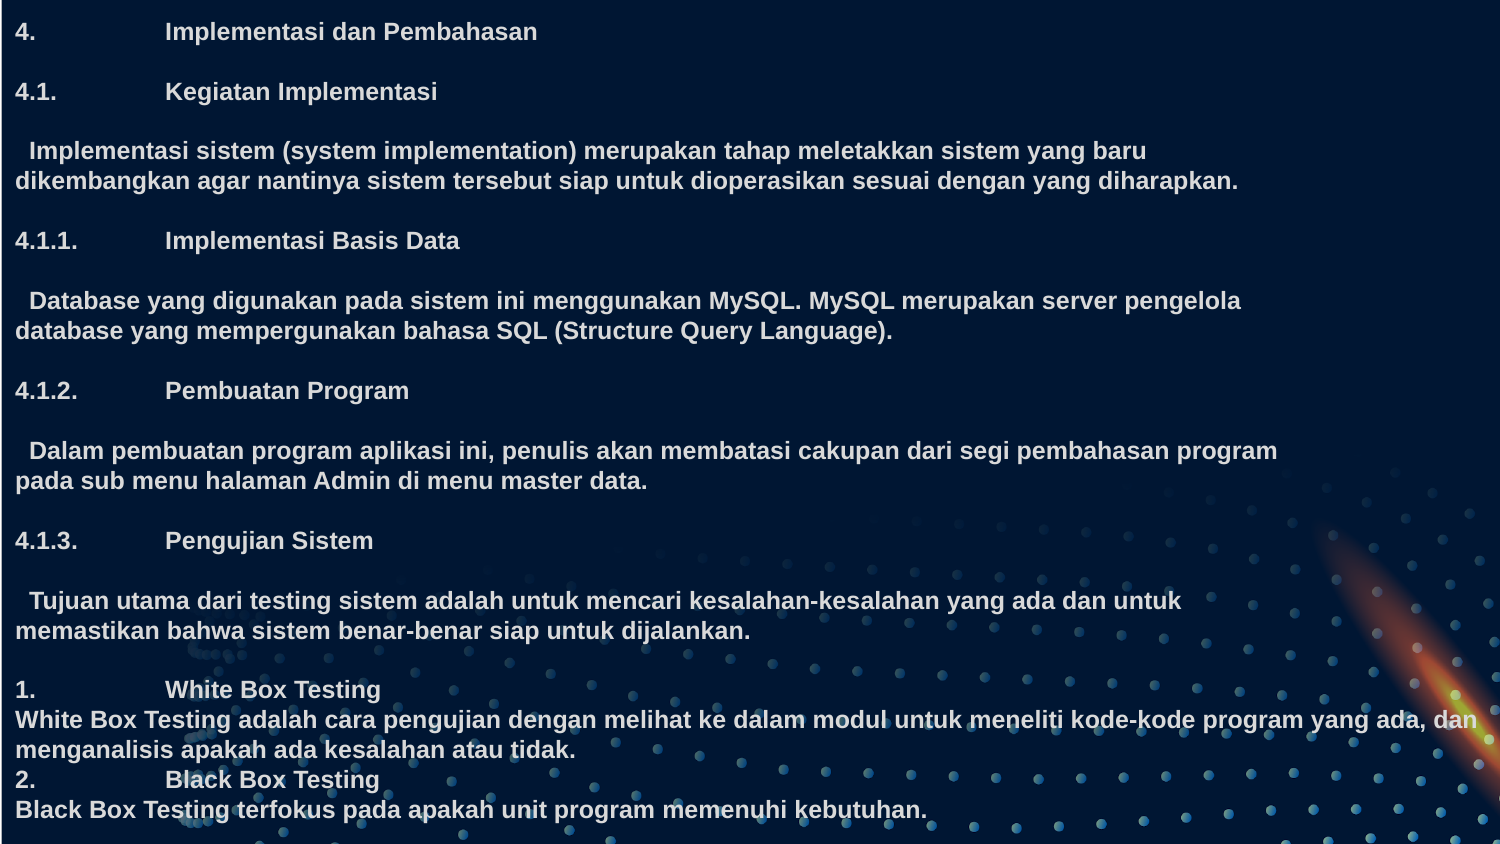

# 4.	Implementasi dan Pembahasan 4.1.	Kegiatan Implementasi Implementasi sistem (system implementation) merupakan tahap meletakkan sistem yang baru dikembangkan agar nantinya sistem tersebut siap untuk dioperasikan sesuai dengan yang diharapkan. 4.1.1.	Implementasi Basis Data Database yang digunakan pada sistem ini menggunakan MySQL. MySQL merupakan server pengelola database yang mempergunakan bahasa SQL (Structure Query Language). 4.1.2.	Pembuatan Program Dalam pembuatan program aplikasi ini, penulis akan membatasi cakupan dari segi pembahasan program pada sub menu halaman Admin di menu master data. 4.1.3.	Pengujian Sistem Tujuan utama dari testing sistem adalah untuk mencari kesalahan-kesalahan yang ada dan untuk memastikan bahwa sistem benar-benar siap untuk dijalankan. 1.	White Box Testing White Box Testing adalah cara pengujian dengan melihat ke dalam modul untuk meneliti kode-kode program yang ada, dan menganalisis apakah ada kesalahan atau tidak. 2.	Black Box Testing Black Box Testing terfokus pada apakah unit program memenuhi kebutuhan.